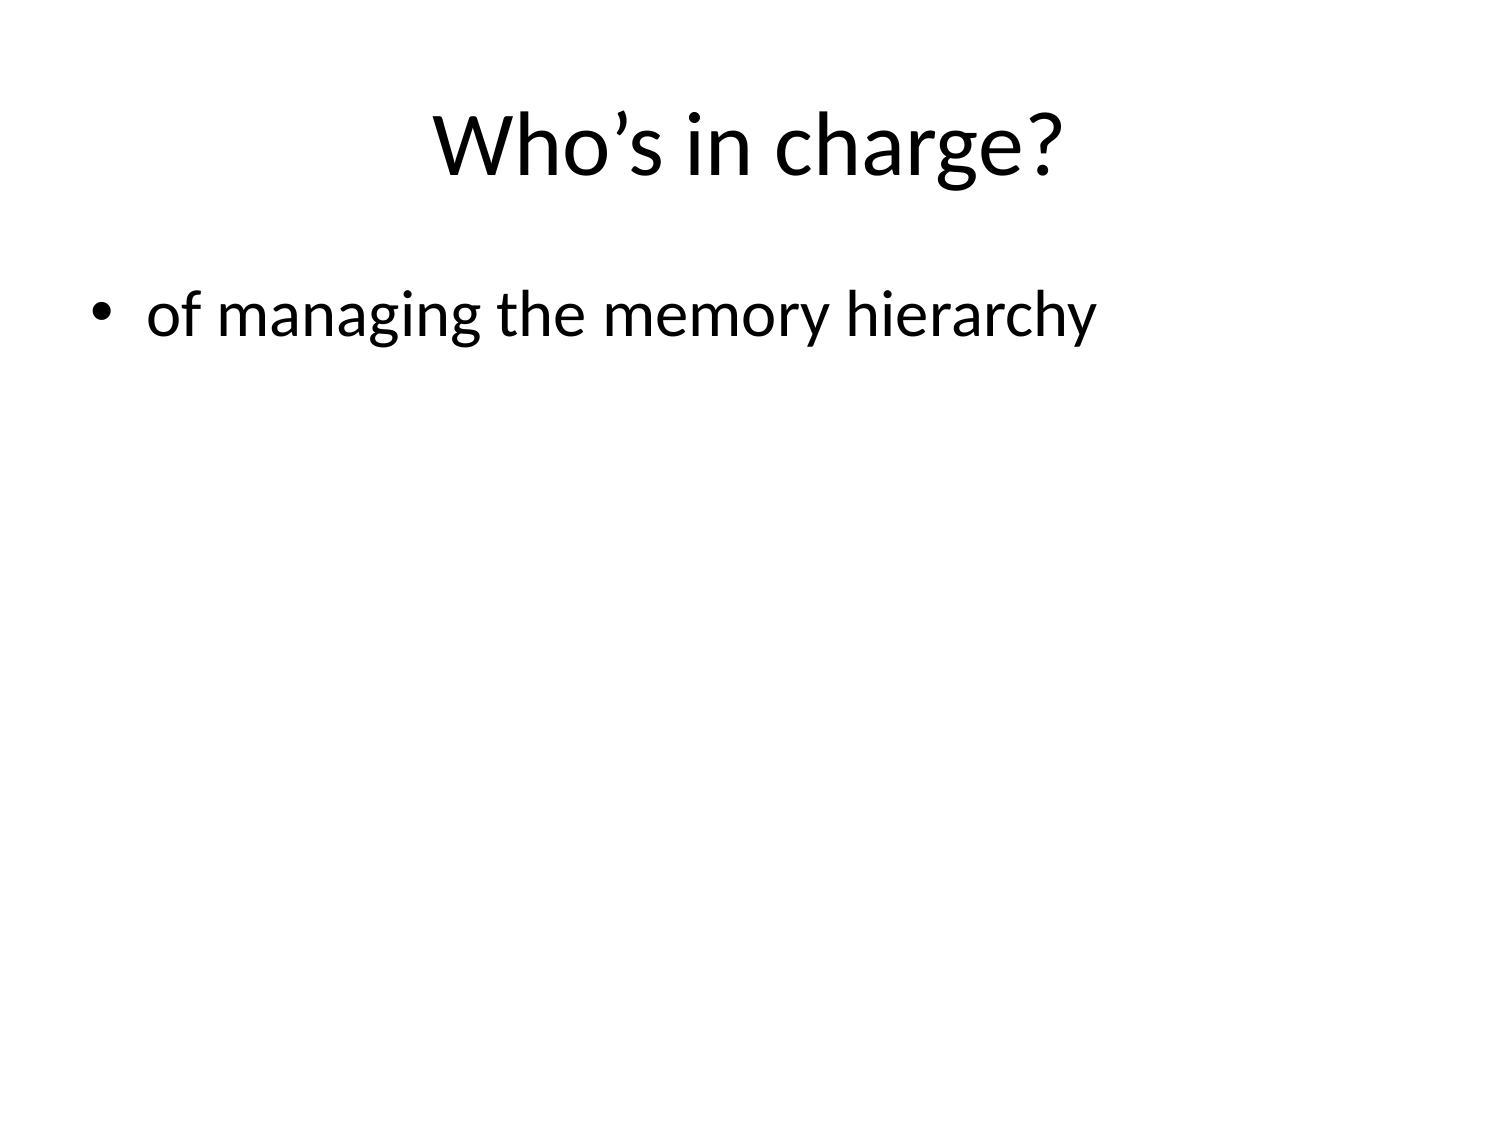

# Who’s in charge?
of managing the memory hierarchy